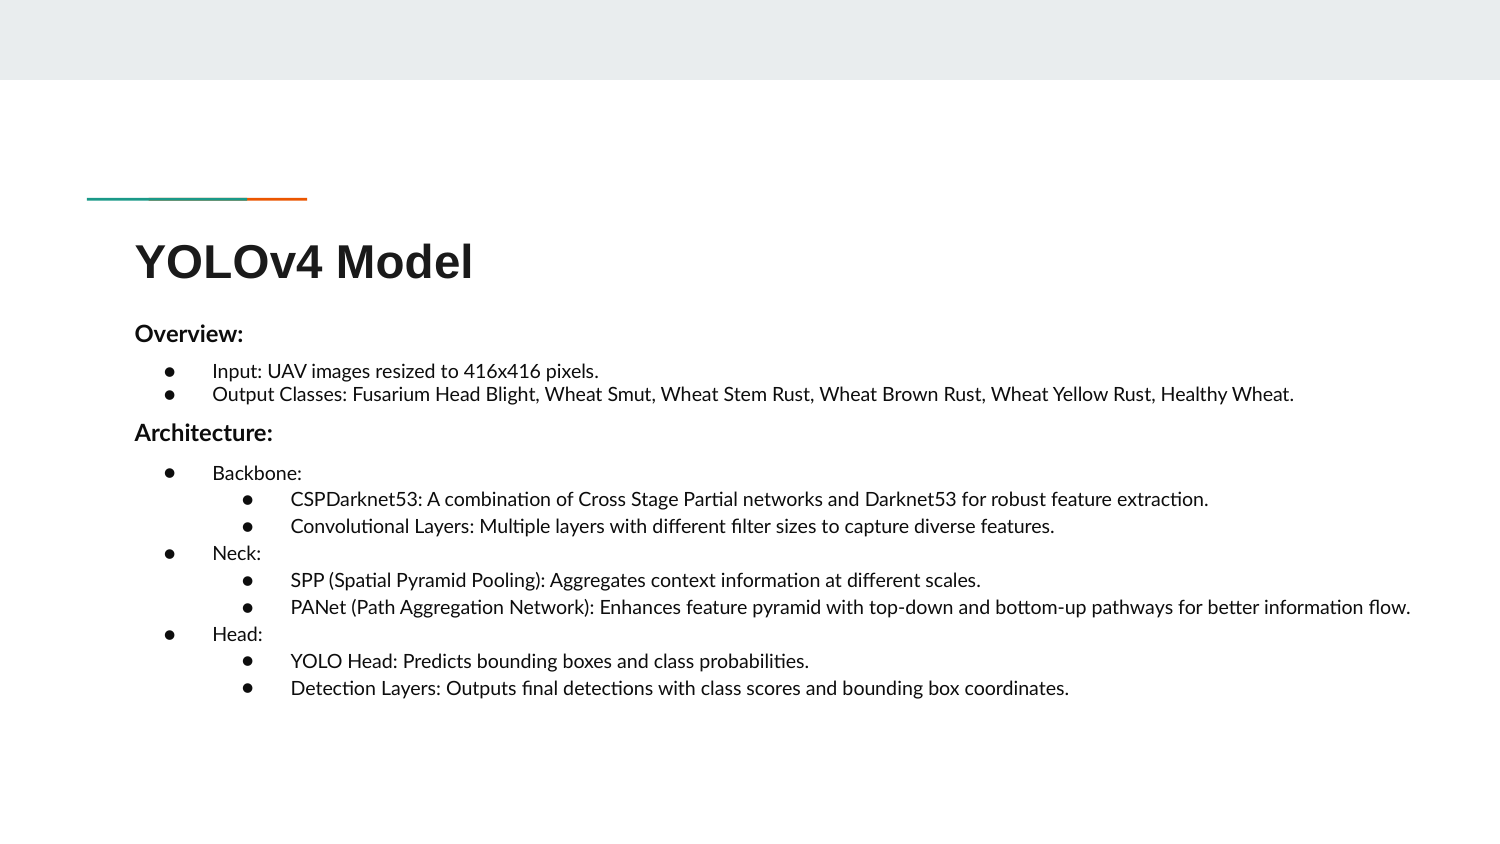

# YOLOv4 Model
Overview:
Input: UAV images resized to 416x416 pixels.
Output Classes: Fusarium Head Blight, Wheat Smut, Wheat Stem Rust, Wheat Brown Rust, Wheat Yellow Rust, Healthy Wheat.
Architecture:
Backbone:
CSPDarknet53: A combination of Cross Stage Partial networks and Darknet53 for robust feature extraction.
Convolutional Layers: Multiple layers with different filter sizes to capture diverse features.
Neck:
SPP (Spatial Pyramid Pooling): Aggregates context information at different scales.
PANet (Path Aggregation Network): Enhances feature pyramid with top-down and bottom-up pathways for better information flow.
Head:
YOLO Head: Predicts bounding boxes and class probabilities.
Detection Layers: Outputs final detections with class scores and bounding box coordinates.